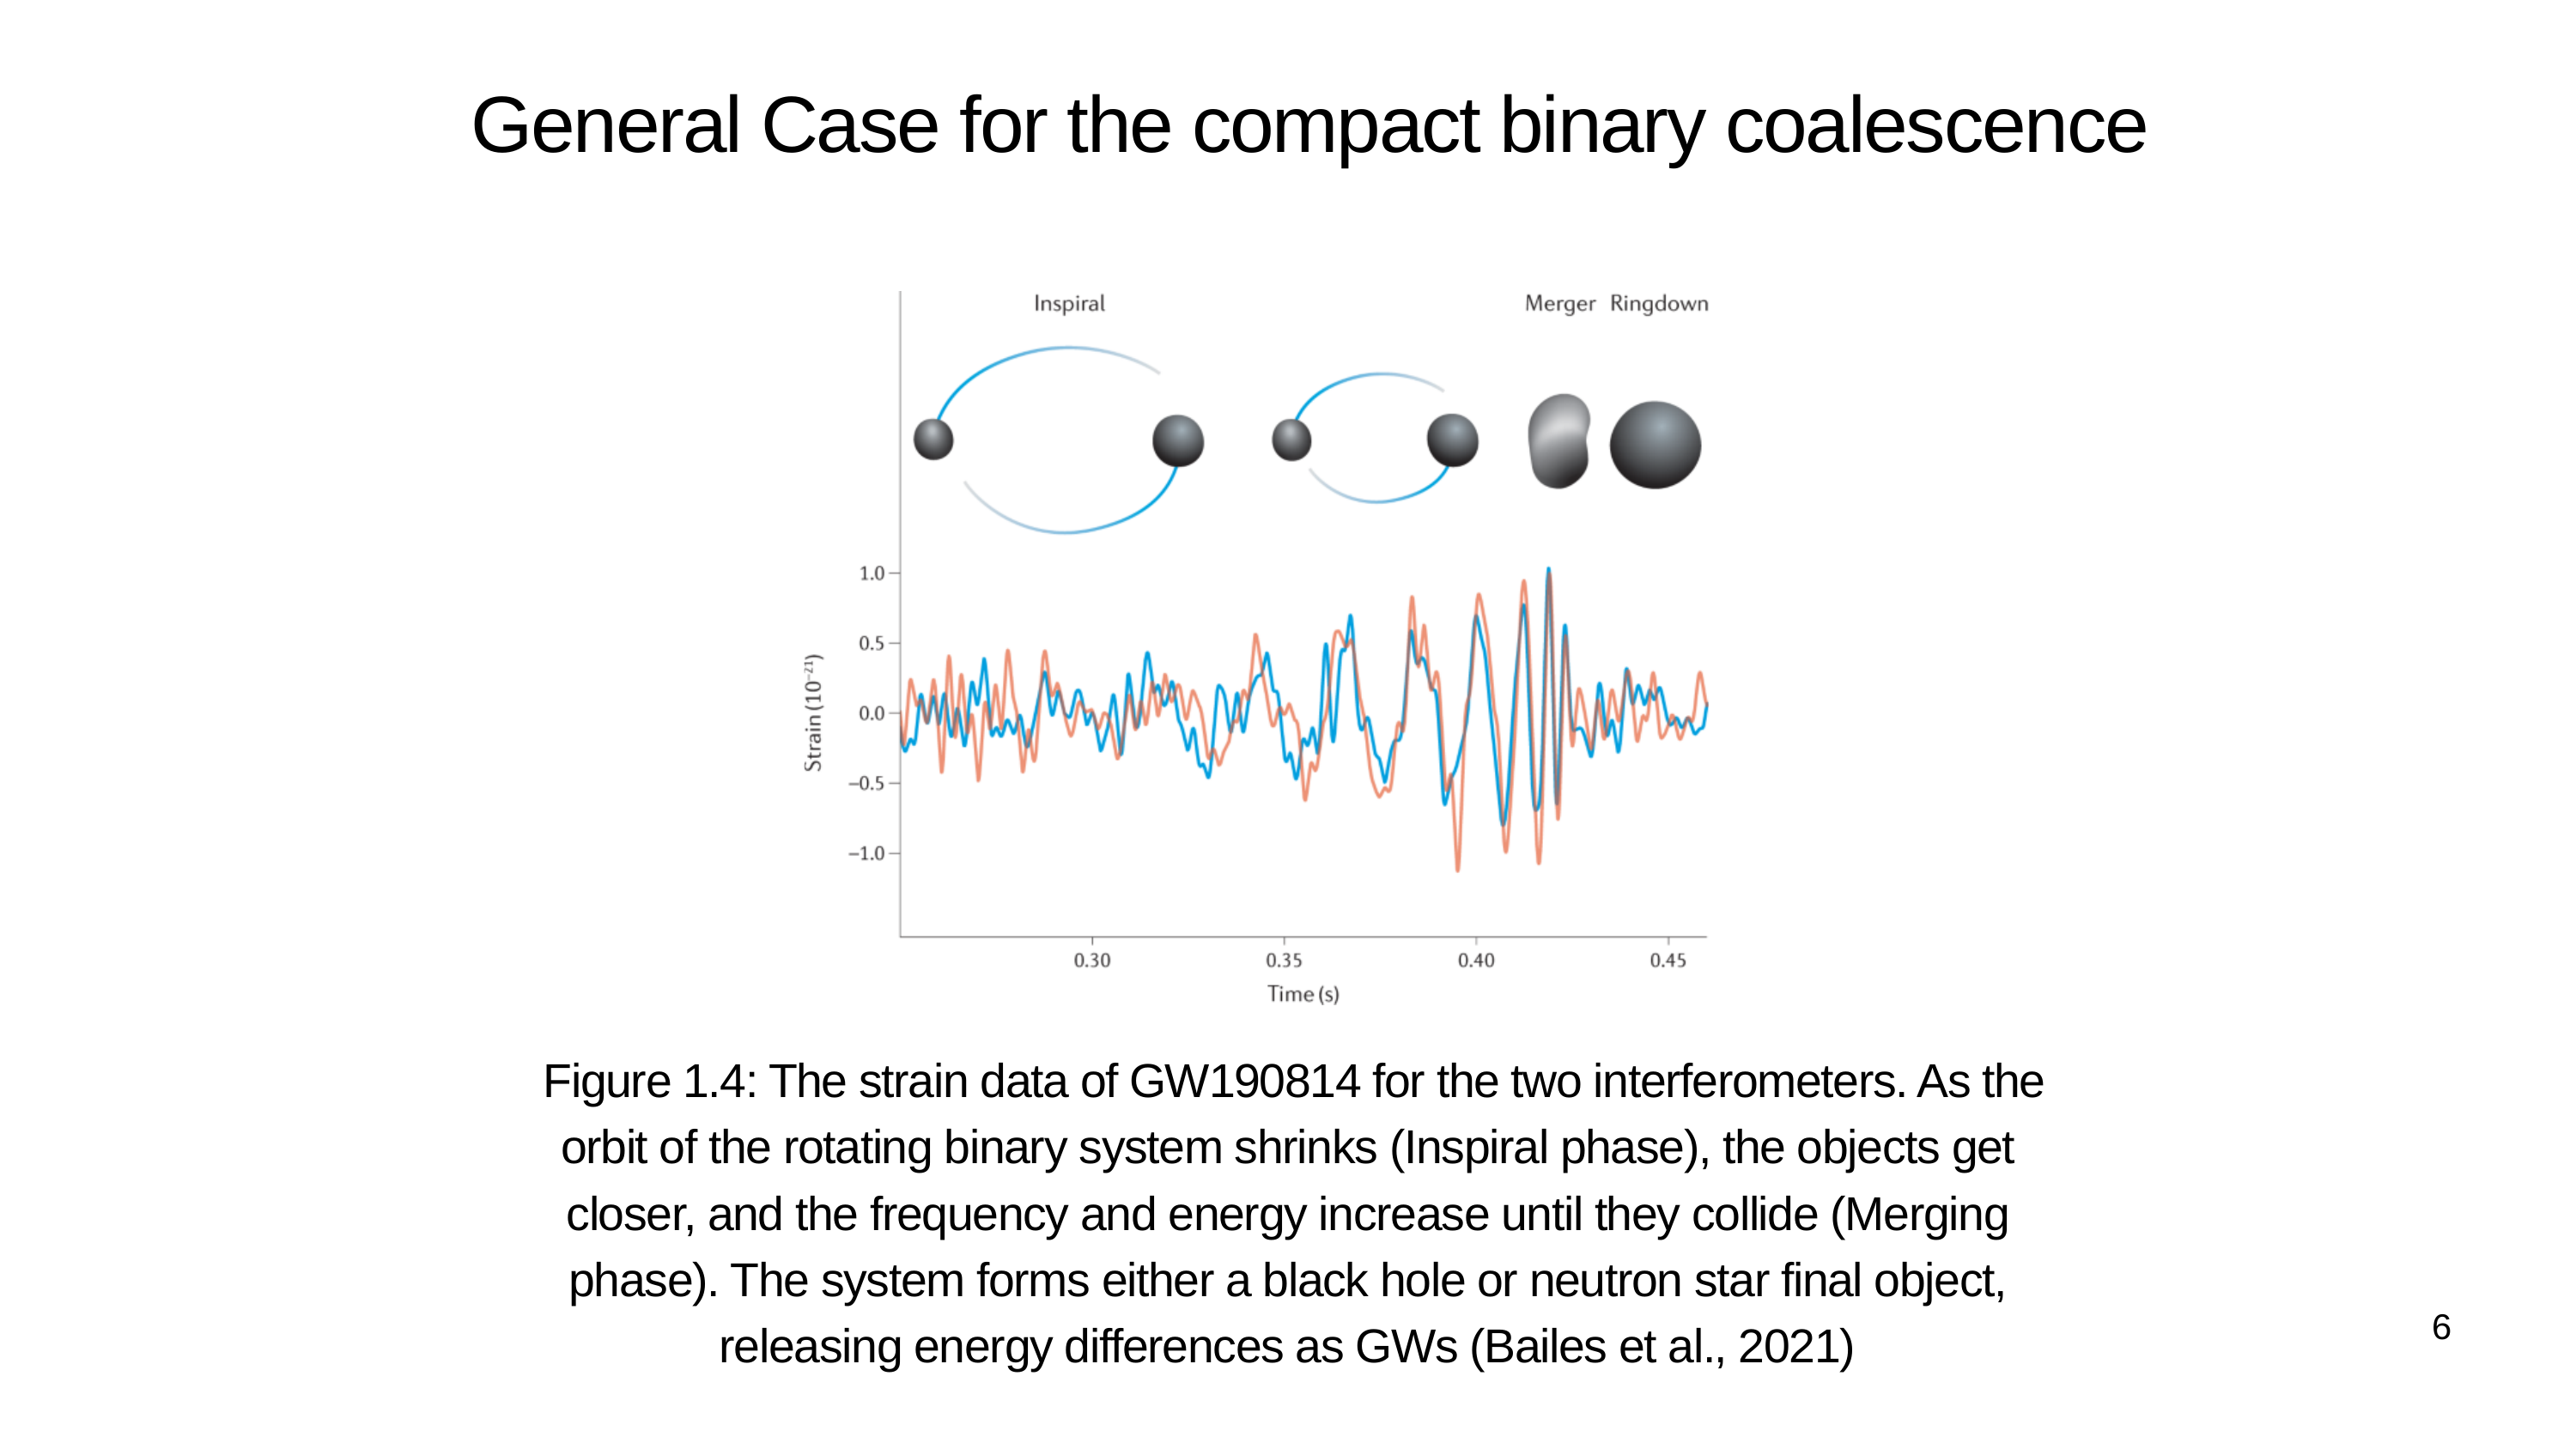

General Case for the compact binary coalescence

 Figure 1.4: The strain data of GW190814 for the two interferometers. As the orbit of the rotating binary system shrinks (Inspiral phase), the objects get closer, and the frequency and energy increase until they collide (Merging phase). The system forms either a black hole or neutron star final object, releasing energy differences as GWs (Bailes et al., 2021)
6